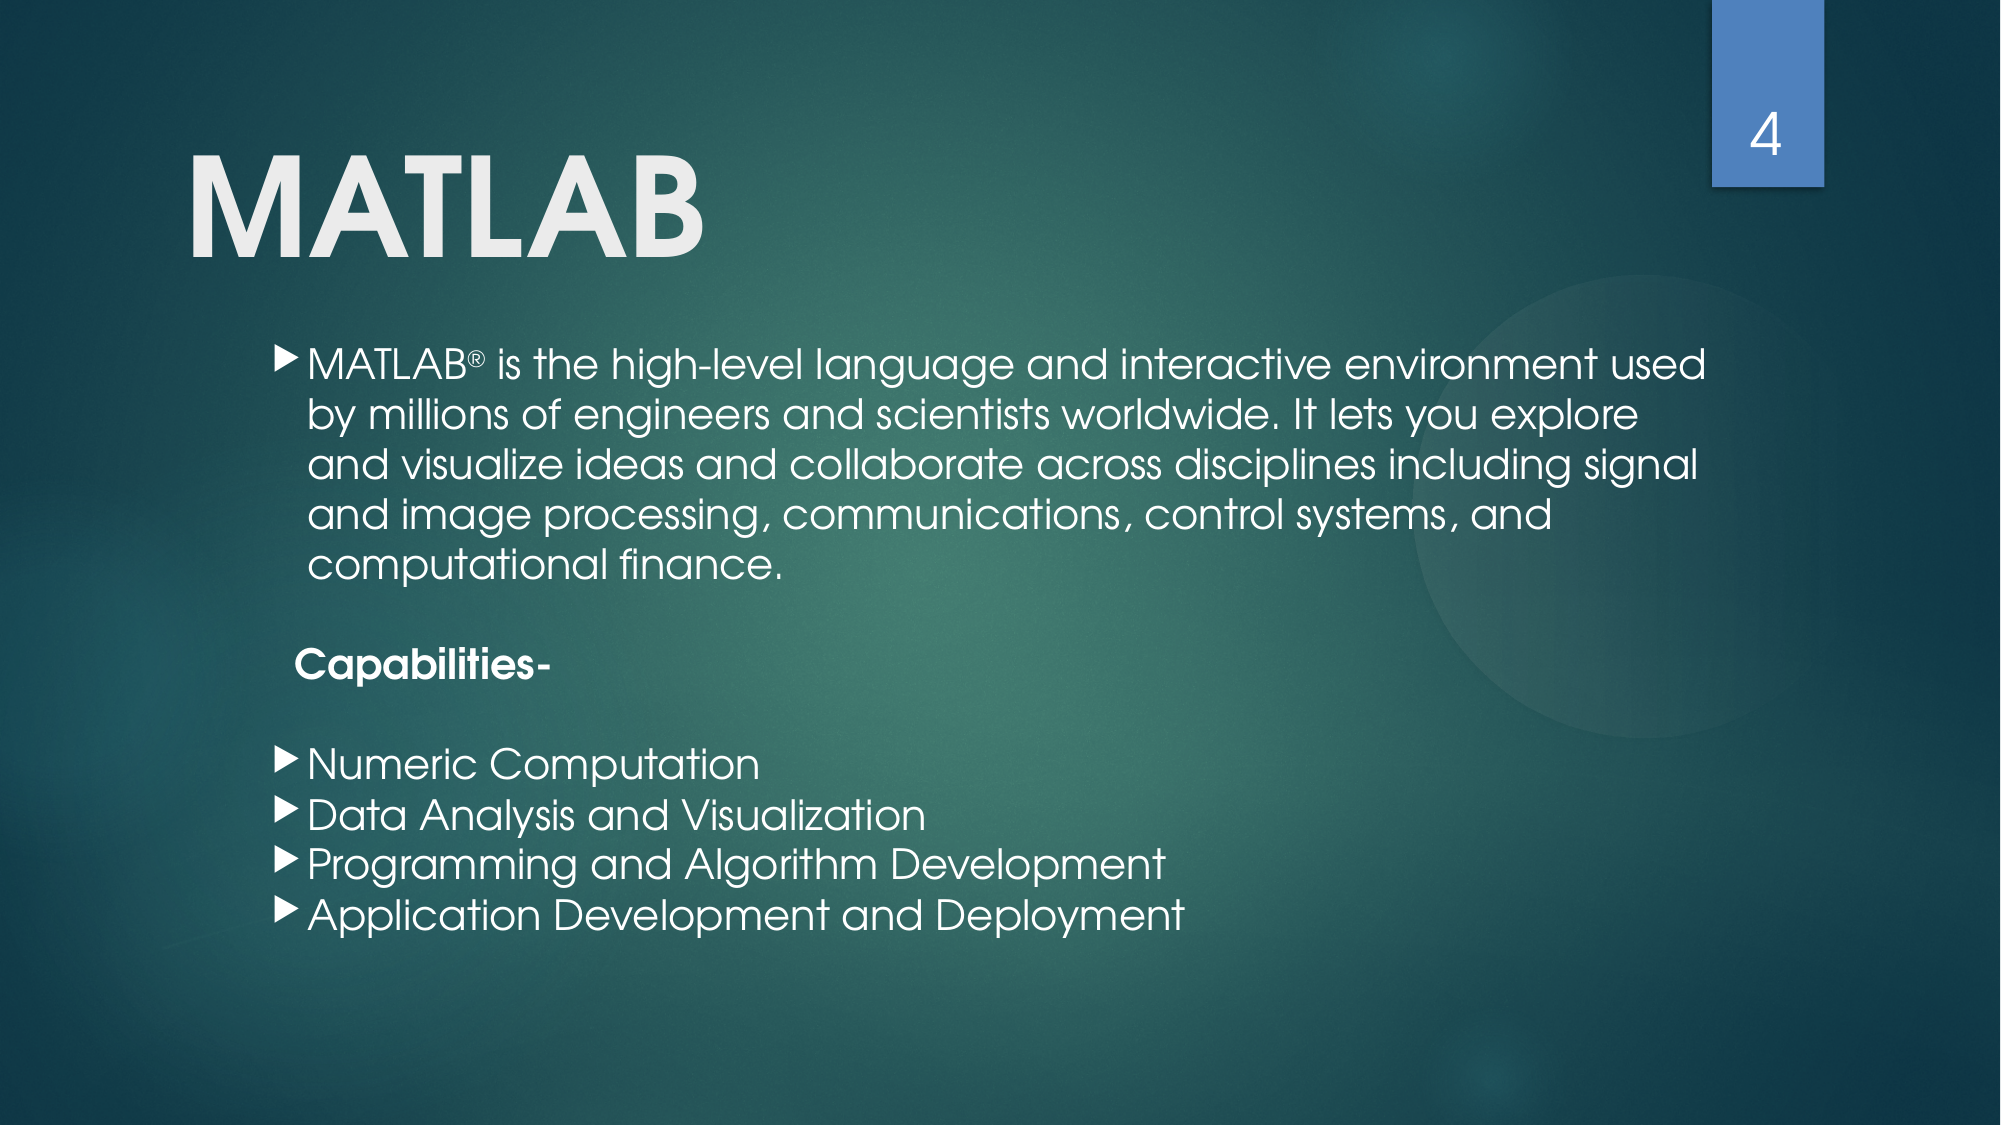

4
MATLAB
MATLAB® is the high-level language and interactive environment used by millions of engineers and scientists worldwide. It lets you explore and visualize ideas and collaborate across disciplines including signal and image processing, communications, control systems, and computational finance.

  Capabilities-

Numeric Computation
Data Analysis and Visualization
Programming and Algorithm Development
Application Development and Deployment